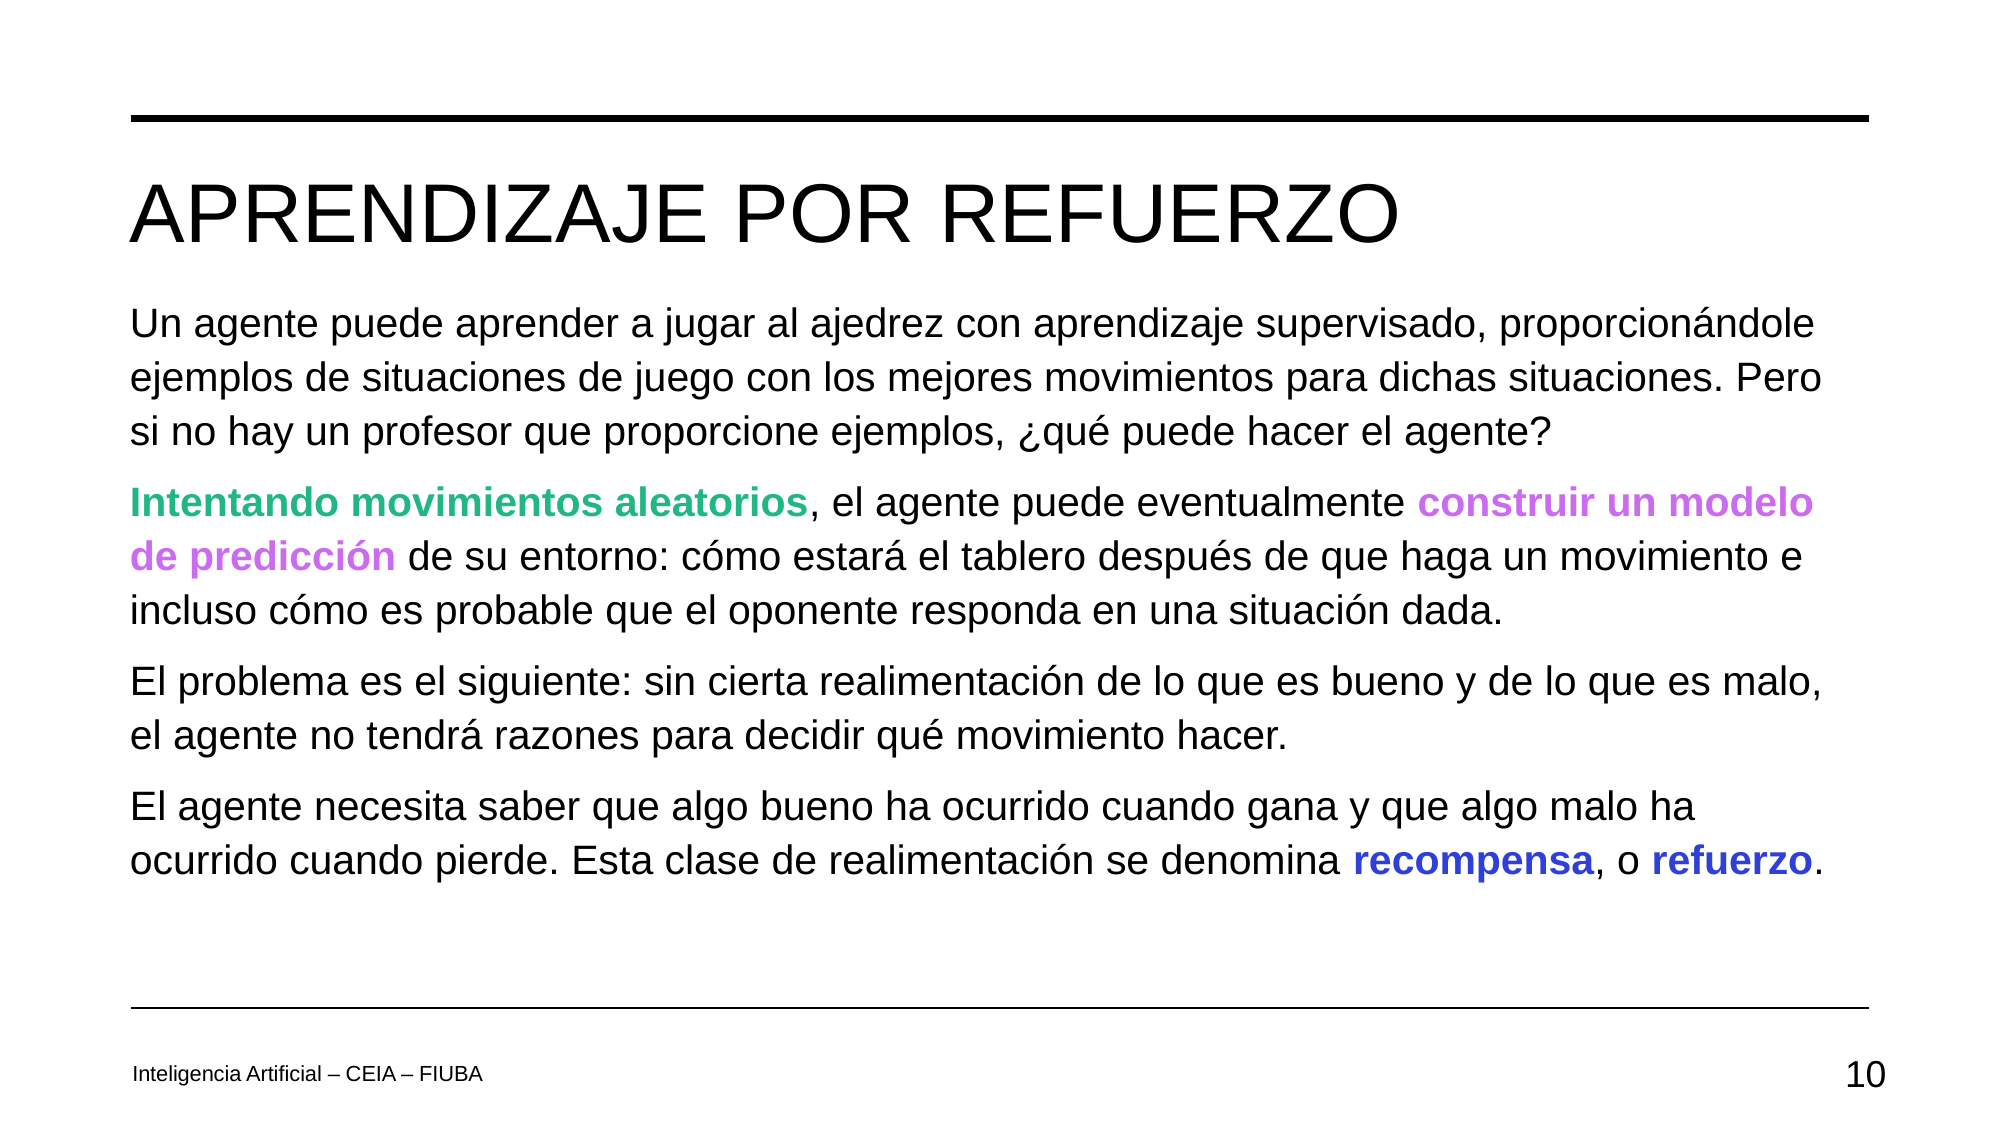

# aprendizaje por refuerzo
Un agente puede aprender a jugar al ajedrez con aprendizaje supervisado, proporcionándole ejemplos de situaciones de juego con los mejores movimientos para dichas situaciones. Pero si no hay un profesor que proporcione ejemplos, ¿qué puede hacer el agente?
Intentando movimientos aleatorios, el agente puede eventualmente construir un modelo de predicción de su entorno: cómo estará el tablero después de que haga un movimiento e incluso cómo es probable que el oponente responda en una situación dada.
El problema es el siguiente: sin cierta realimentación de lo que es bueno y de lo que es malo, el agente no tendrá razones para decidir qué movimiento hacer.
El agente necesita saber que algo bueno ha ocurrido cuando gana y que algo malo ha ocurrido cuando pierde. Esta clase de realimentación se denomina recompensa, o refuerzo.
Inteligencia Artificial – CEIA – FIUBA
10
Image by vectorjuice